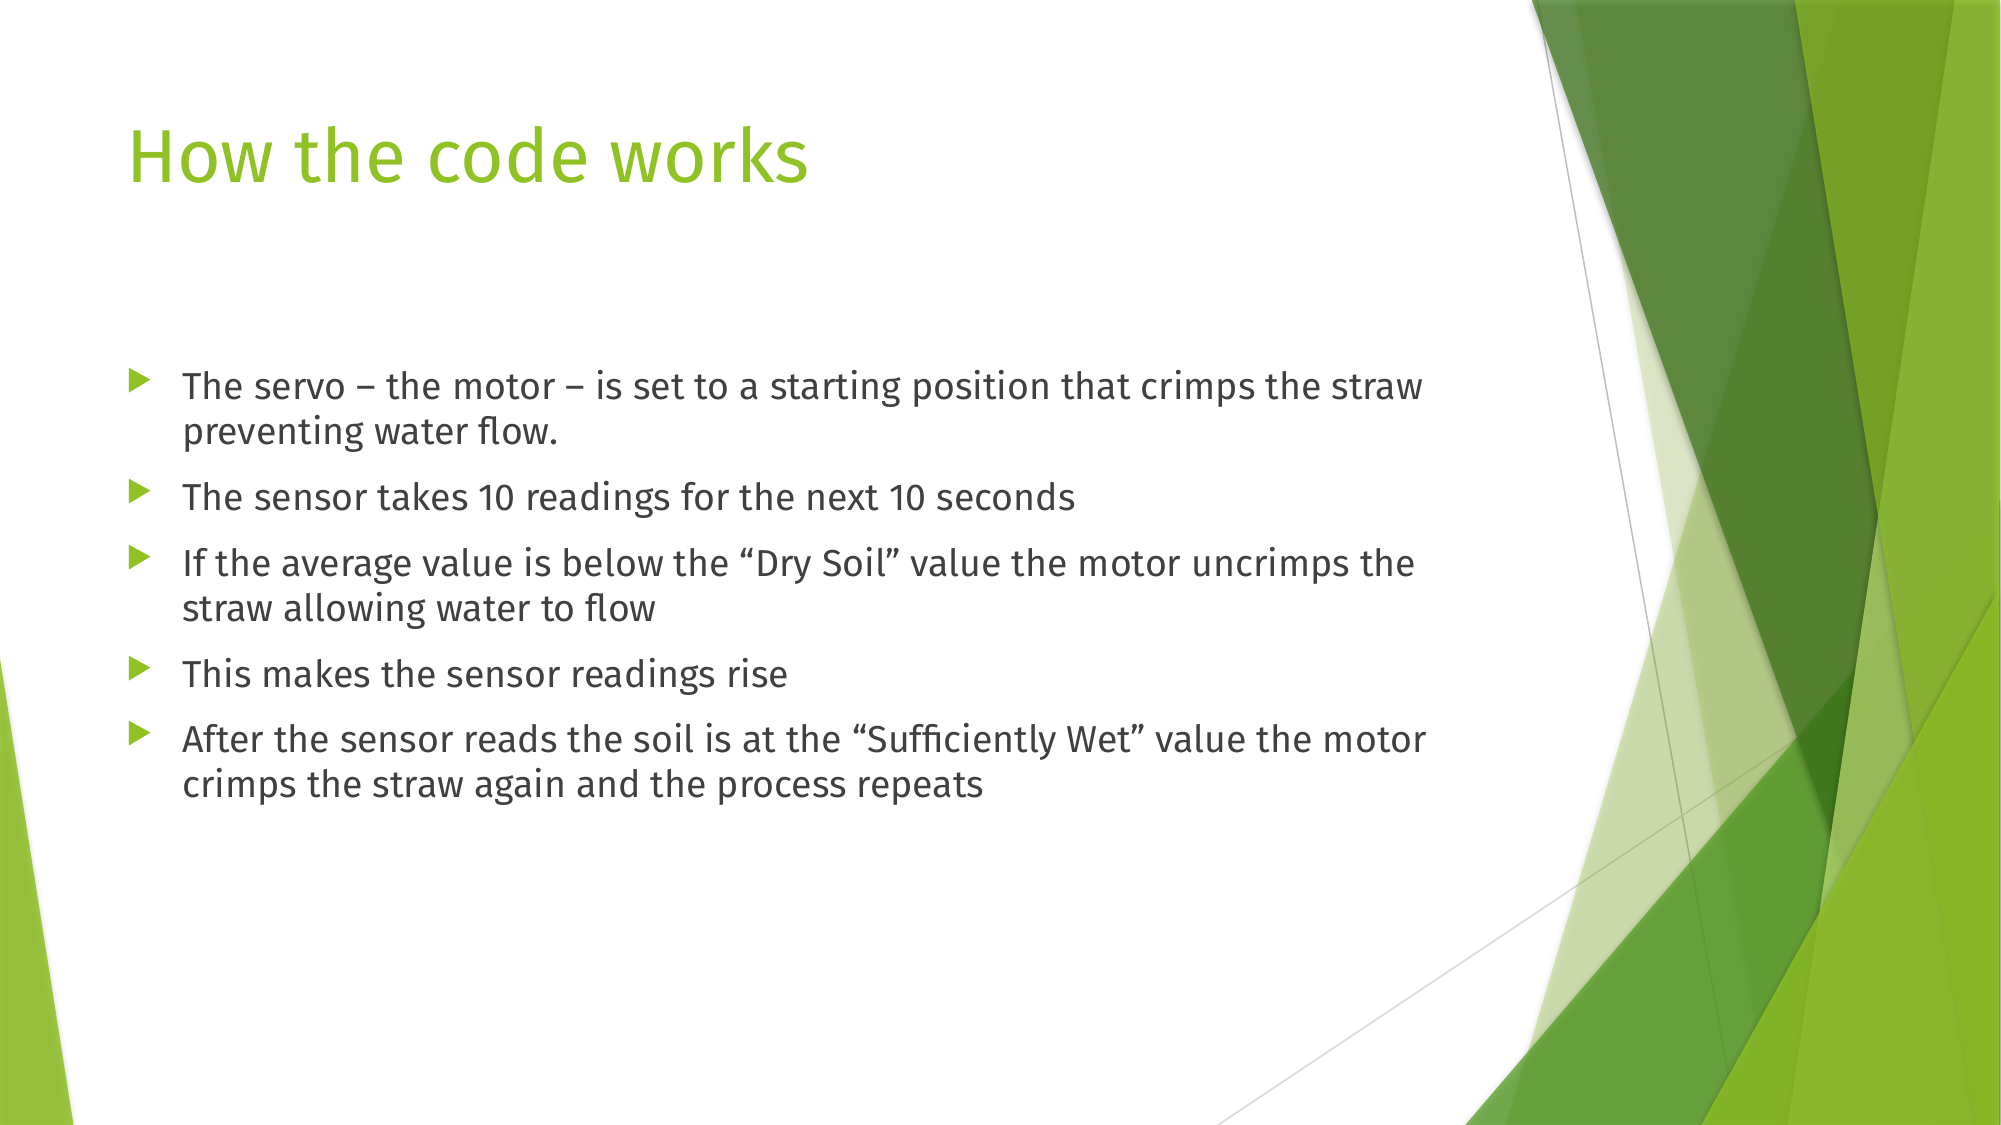

# How the code works
The servo – the motor – is set to a starting position that crimps the straw preventing water flow.
The sensor takes 10 readings for the next 10 seconds
If the average value is below the “Dry Soil” value the motor uncrimps the straw allowing water to flow
This makes the sensor readings rise
After the sensor reads the soil is at the “Sufficiently Wet” value the motor crimps the straw again and the process repeats